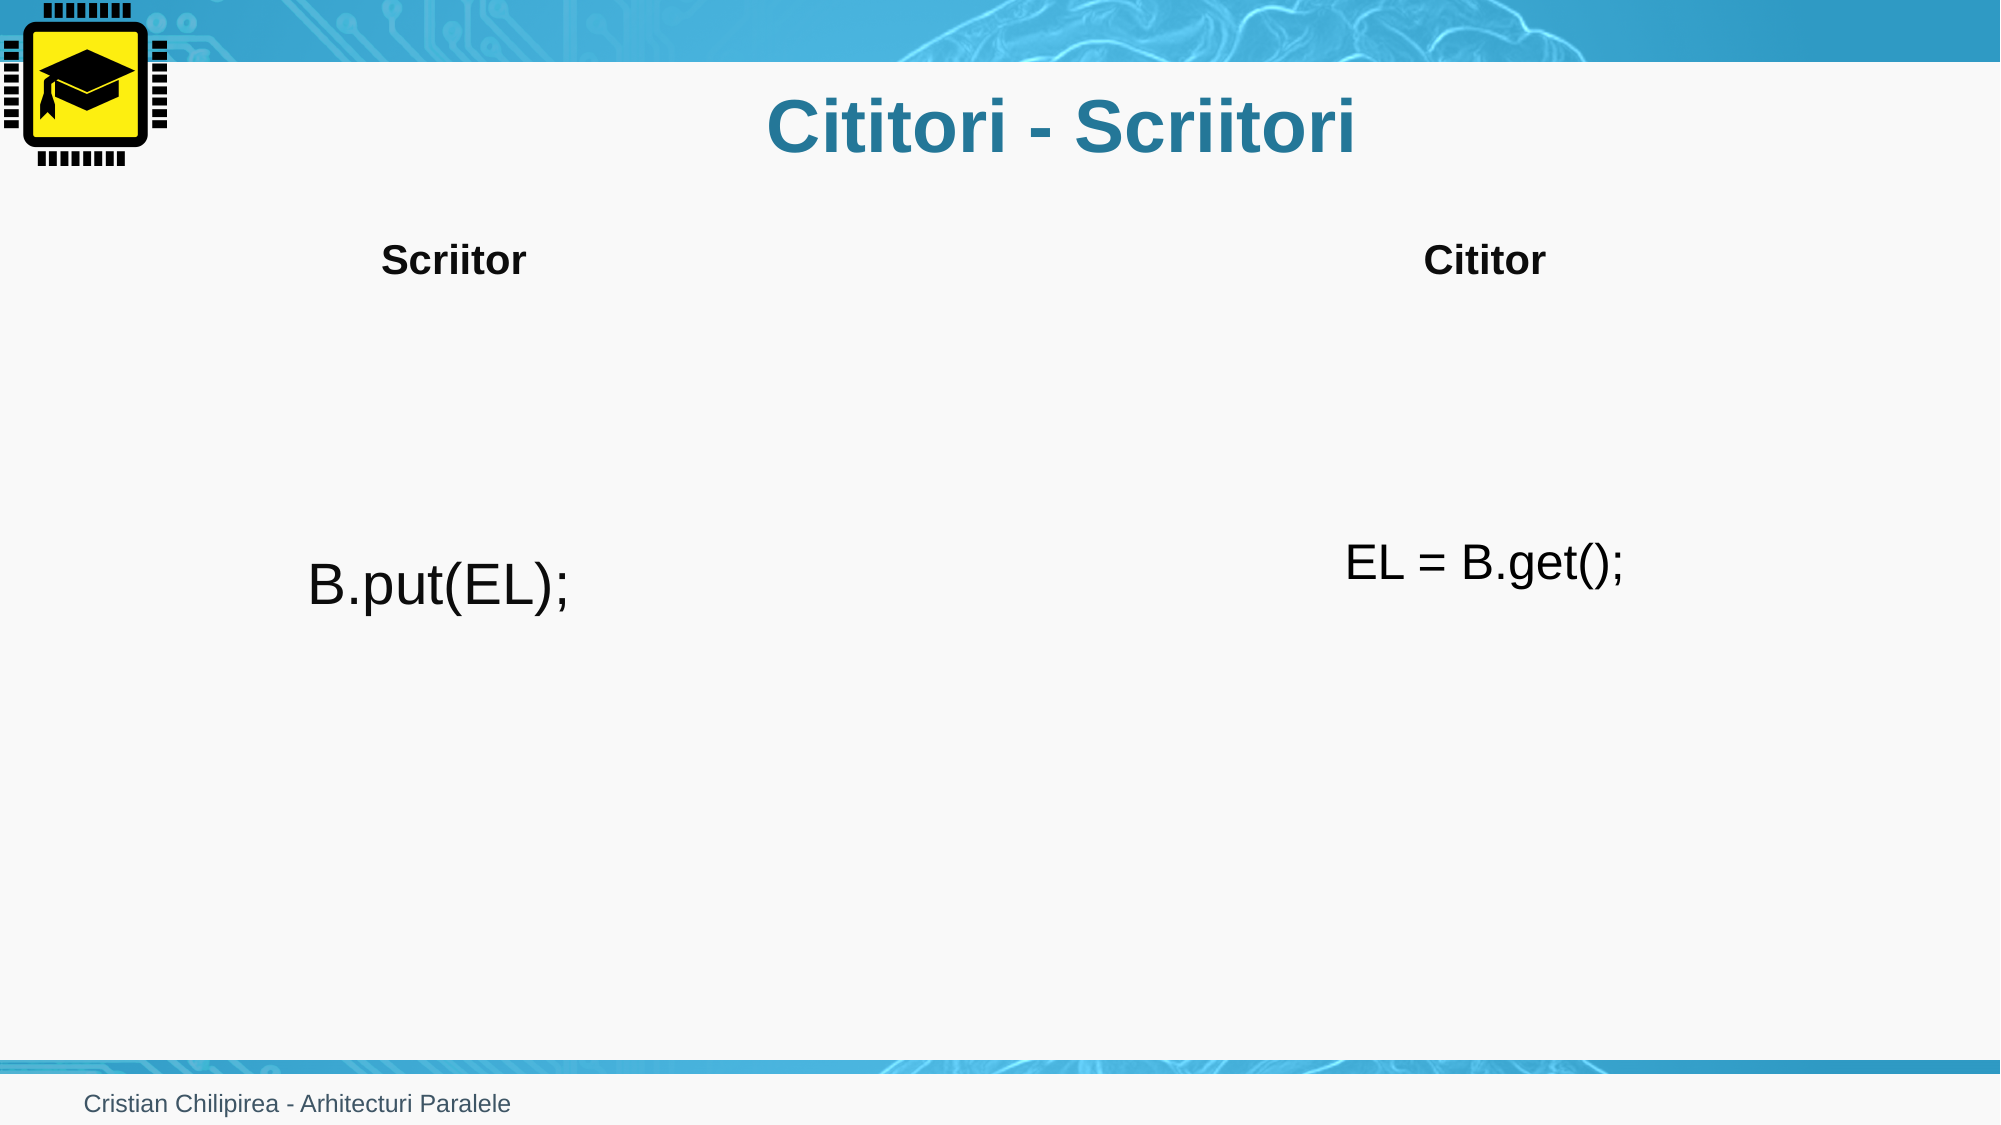

# Cititori - Scriitori
Scriitor
Cititor

EL = B.get();

B.put(EL);

Cristian Chilipirea - Arhitecturi Paralele